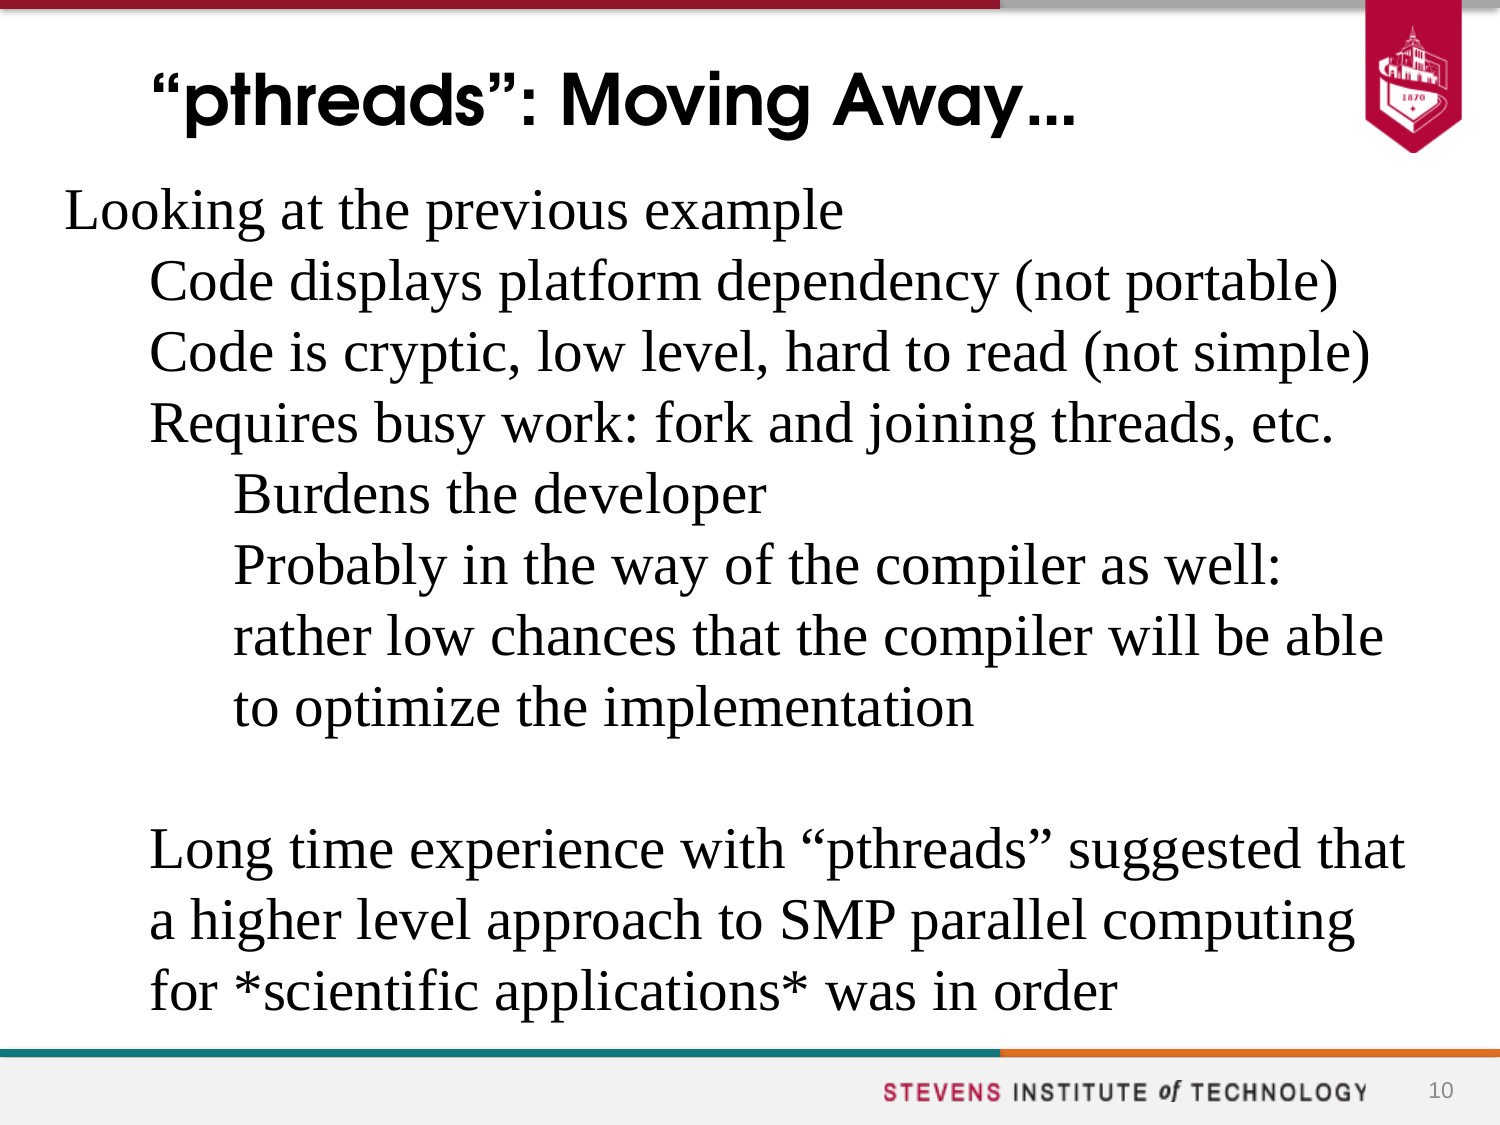

# “pthreads”: Moving Away…
Looking at the previous example
Code displays platform dependency (not portable)
Code is cryptic, low level, hard to read (not simple)
Requires busy work: fork and joining threads, etc.
Burdens the developer
Probably in the way of the compiler as well: rather low chances that the compiler will be able to optimize the implementation

Long time experience with “pthreads” suggested that a higher level approach to SMP parallel computing for *scientific applications* was in order
10